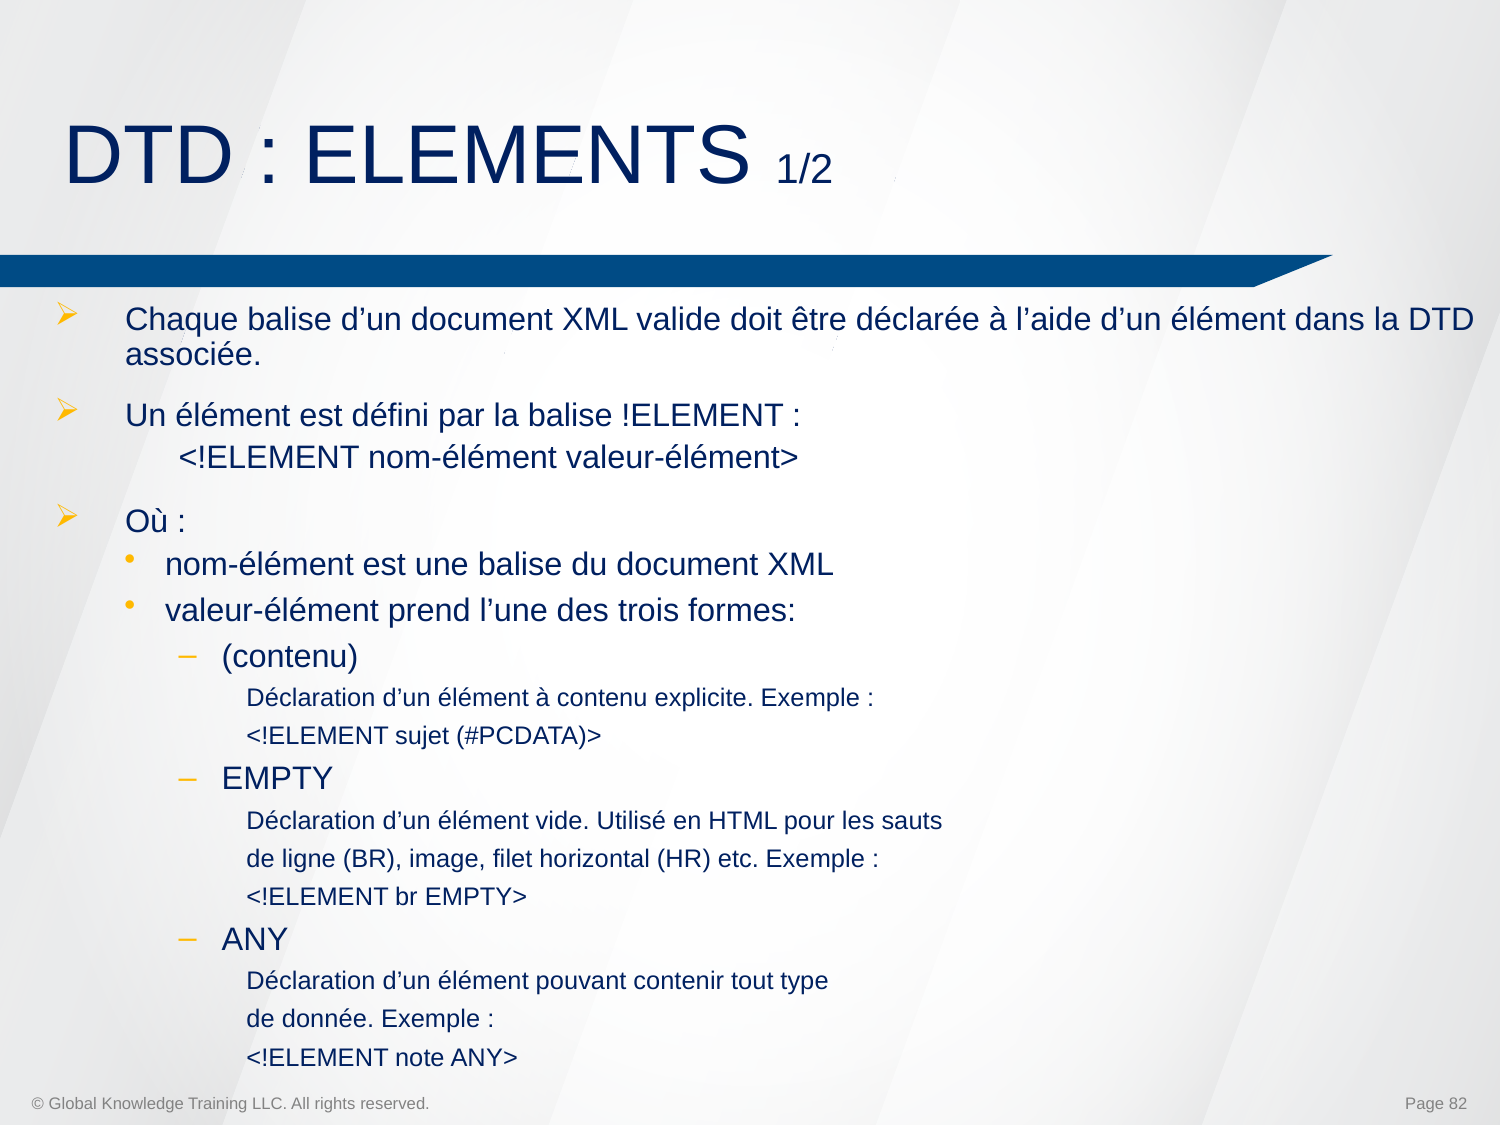

# DTD : ELEMENTS 1/2
Chaque balise d’un document XML valide doit être déclarée à l’aide d’un élément dans la DTD associée.
Un élément est défini par la balise !ELEMENT :
<!ELEMENT nom-élément valeur-élément>
Où :
nom-élément est une balise du document XML
valeur-élément prend l’une des trois formes:
(contenu)
Déclaration d’un élément à contenu explicite. Exemple :
<!ELEMENT sujet (#PCDATA)>
EMPTY
Déclaration d’un élément vide. Utilisé en HTML pour les sauts
de ligne (BR), image, filet horizontal (HR) etc. Exemple :
<!ELEMENT br EMPTY>
ANY
Déclaration d’un élément pouvant contenir tout type
de donnée. Exemple :
<!ELEMENT note ANY>